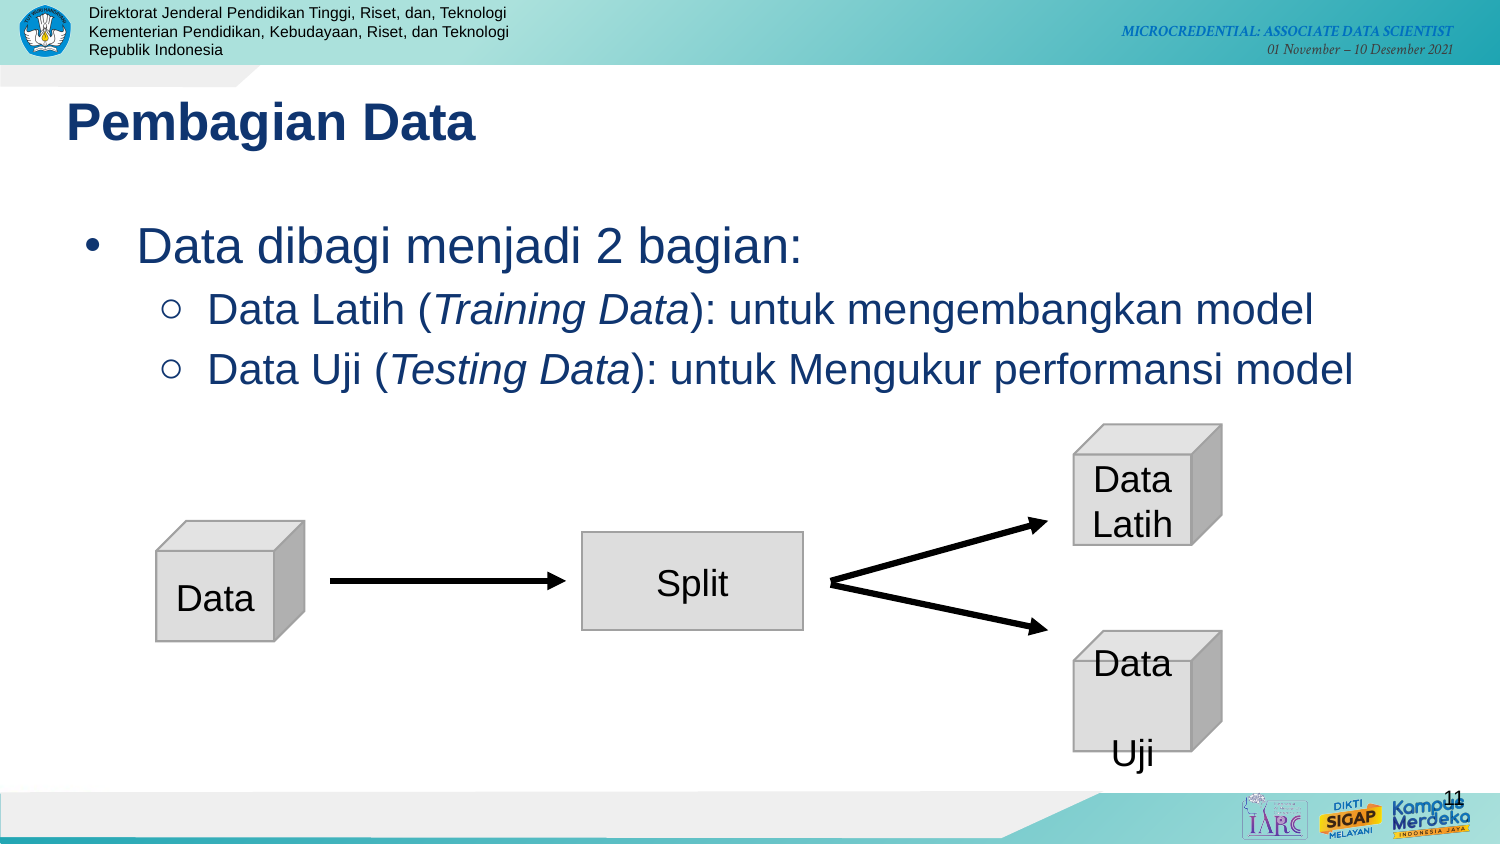

# Pembagian Data
Data dibagi menjadi 2 bagian:
Data Latih (Training Data): untuk mengembangkan model
Data Uji (Testing Data): untuk Mengukur performansi model
Data Latih
Data
Split
Data
Uji
11